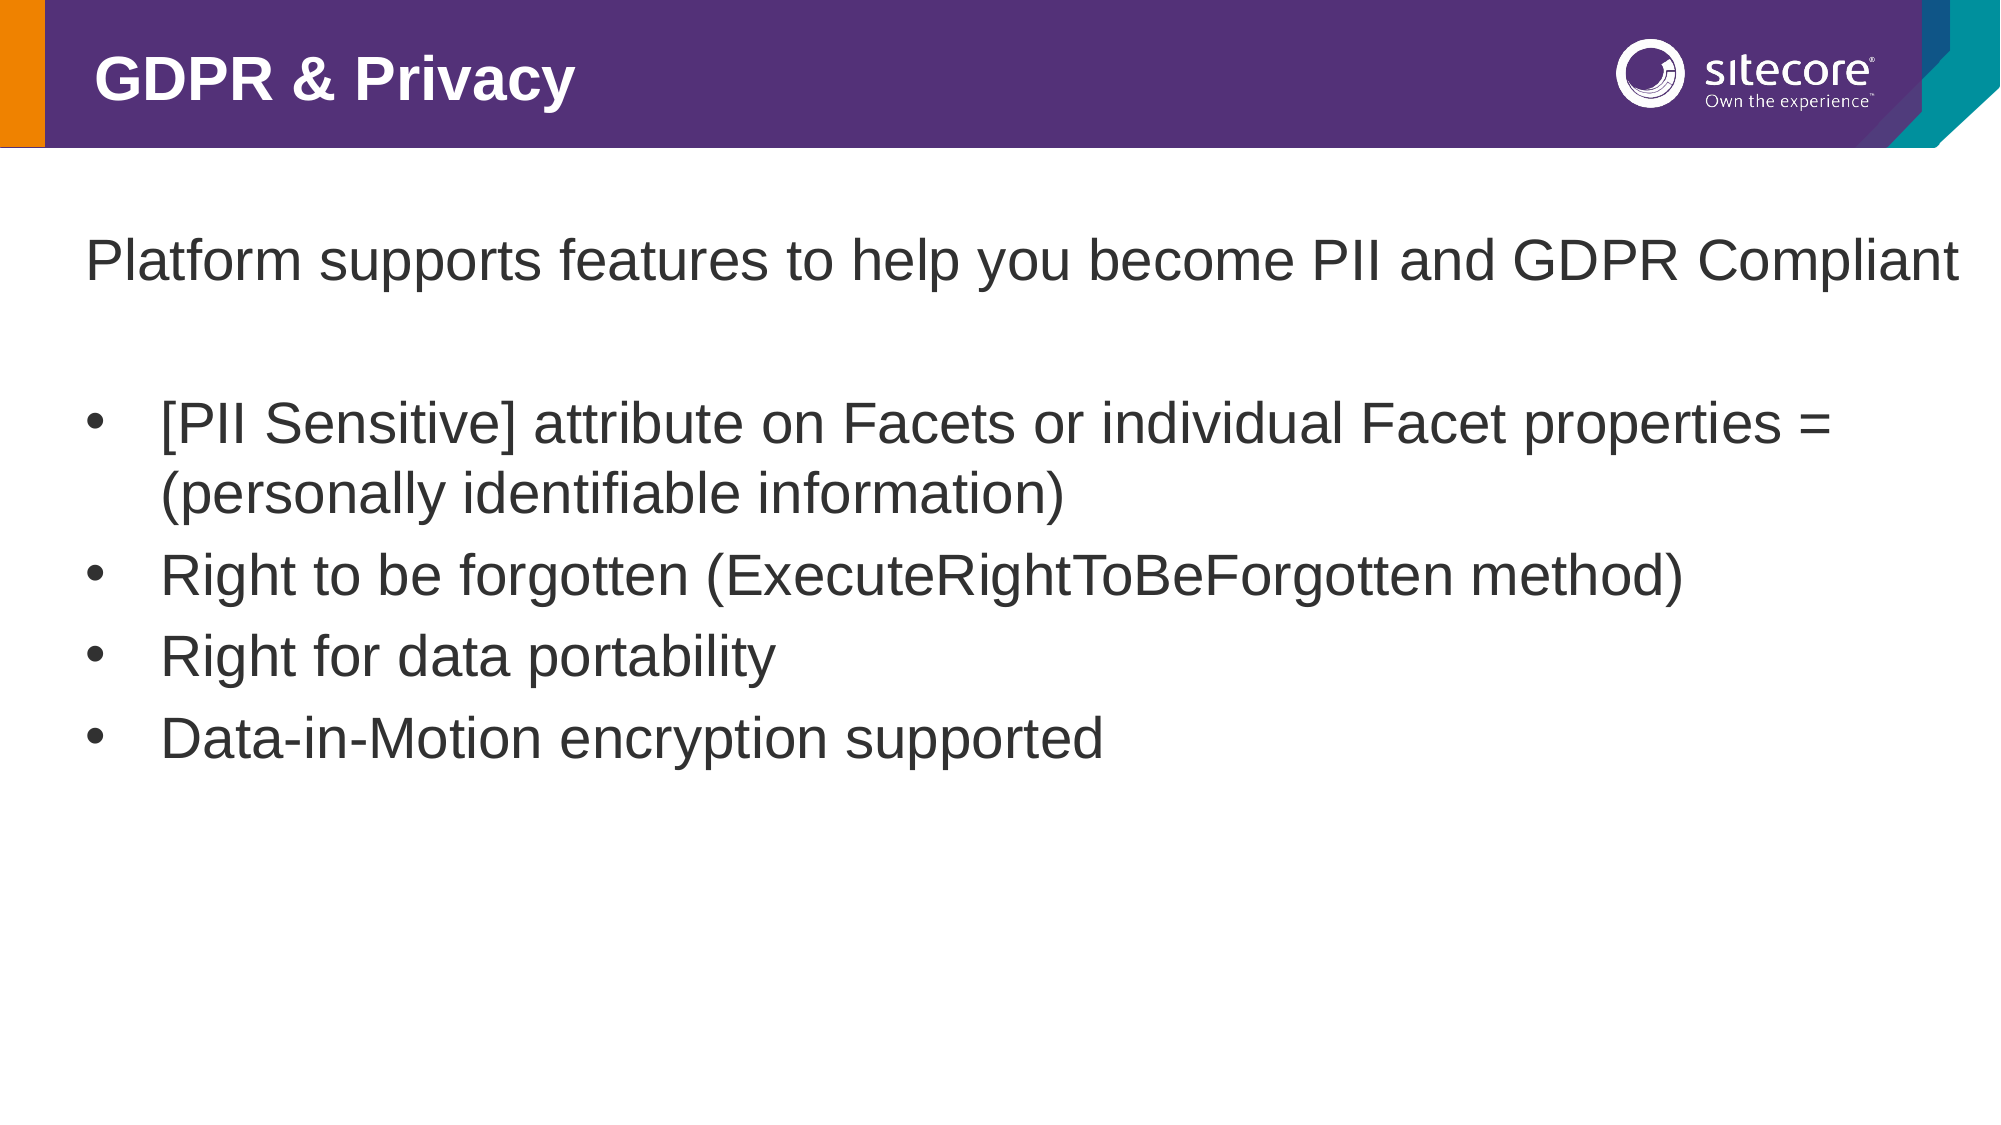

# GDPR & Privacy
Platform supports features to help you become PII and GDPR Compliant

[PII Sensitive] attribute on Facets or individual Facet properties = (personally identifiable information)
Right to be forgotten (ExecuteRightToBeForgotten method)
Right for data portability
Data-in-Motion encryption supported